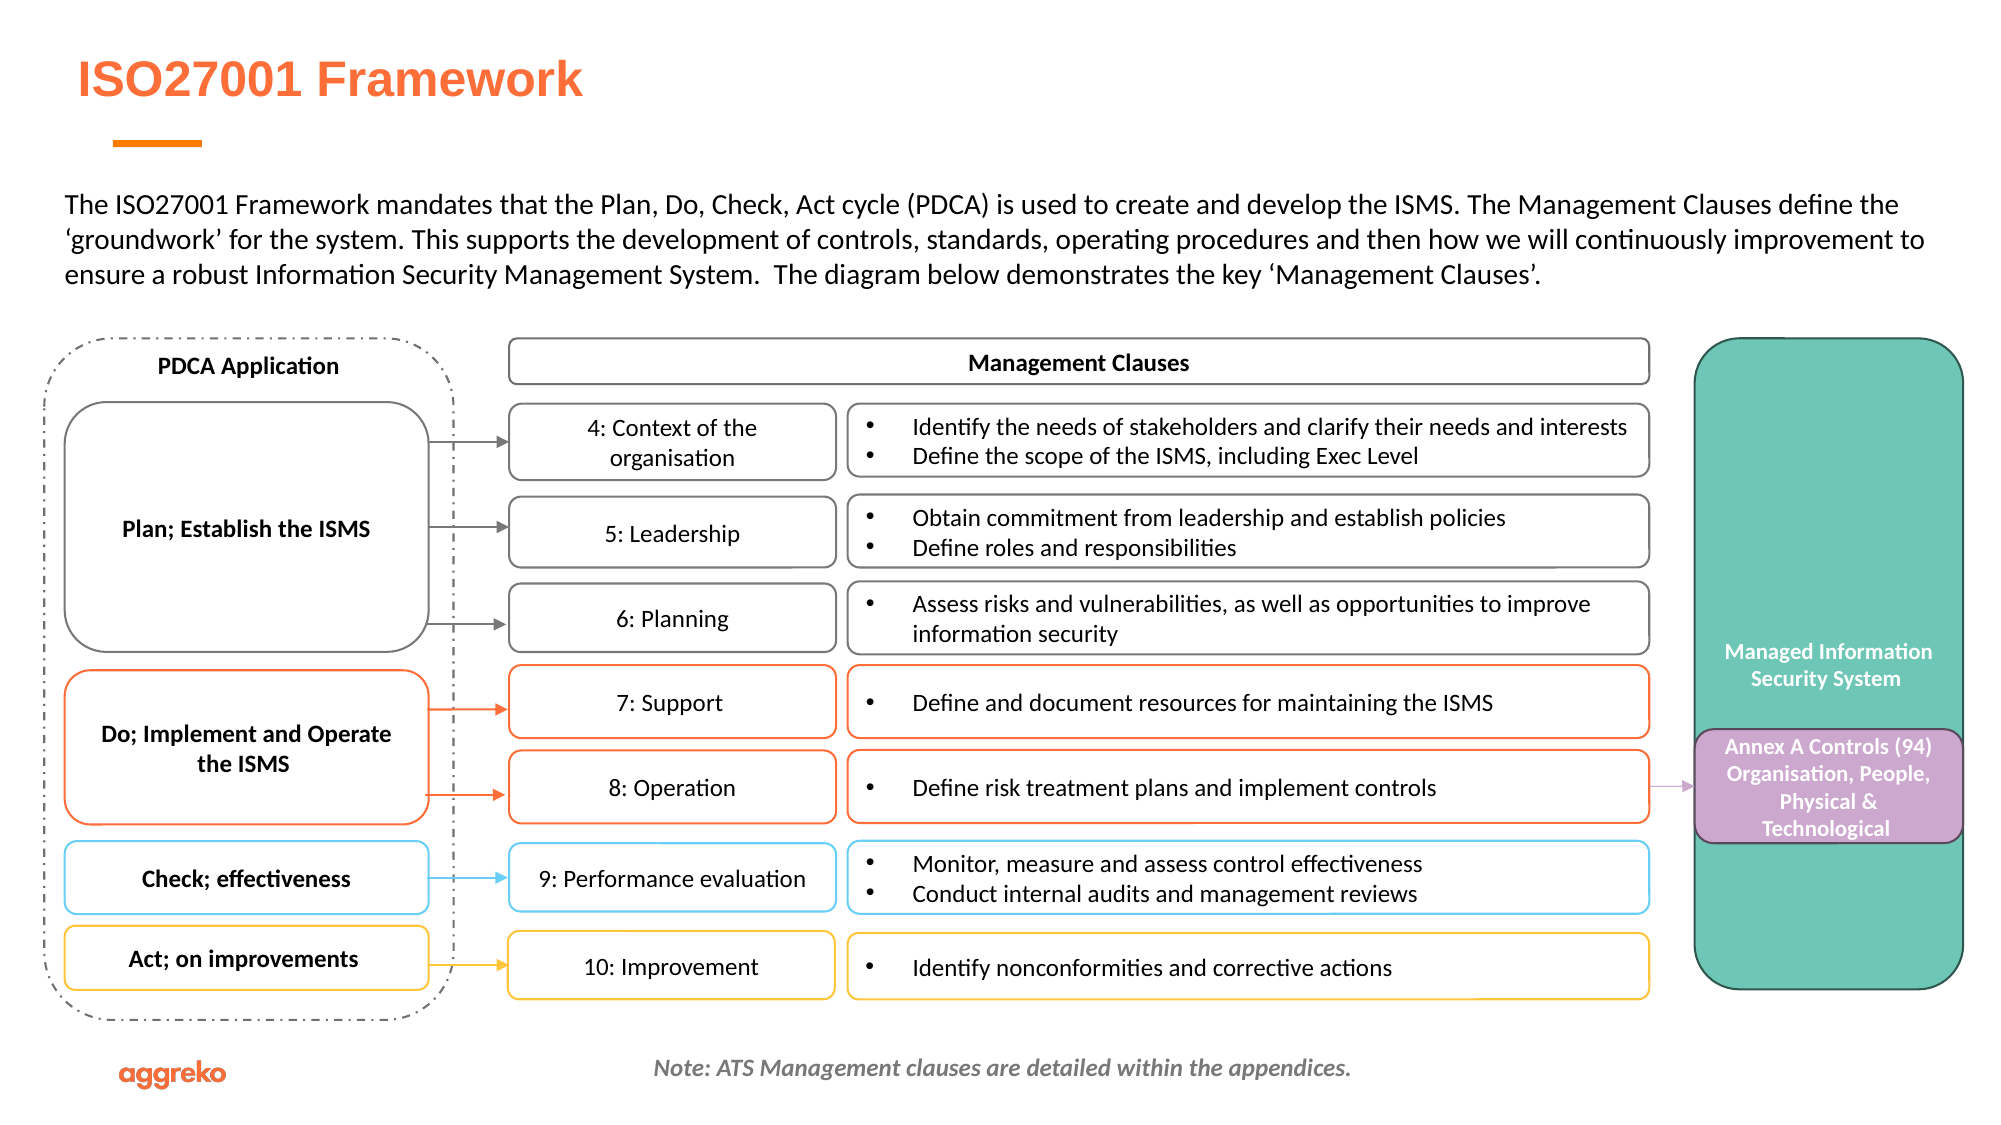

ISO27001 Framework
The ISO27001 Framework mandates that the Plan, Do, Check, Act cycle (PDCA) is used to create and develop the ISMS. The Management Clauses define the ‘groundwork’ for the system. This supports the development of controls, standards, operating procedures and then how we will continuously improvement to ensure a robust Information Security Management System.  The diagram below demonstrates the key ‘Management Clauses’.

PDCA Application

Management Clauses
Managed Information Security System
Plan; Establish the ISMS
4: Context of the organisation
Identify the needs of stakeholders and clarify their needs and interests
Define the scope of the ISMS, including Exec Level
Obtain commitment from leadership and establish policies
Define roles and responsibilities
5: Leadership
Assess risks and vulnerabilities, as well as opportunities to improve information security
6: Planning
7: Support
Define and document resources for maintaining the ISMS
Do; Implement and Operate the ISMS
Annex A Controls (94)
Organisation, People, Physical & Technological
Define risk treatment plans and implement controls
8: Operation
Monitor, measure and assess control effectiveness
Conduct internal audits and management reviews
Check; effectiveness
9: Performance evaluation
Act; on improvements
10: Improvement
Identify nonconformities and corrective actions
Note: ATS Management clauses are detailed within the appendices.